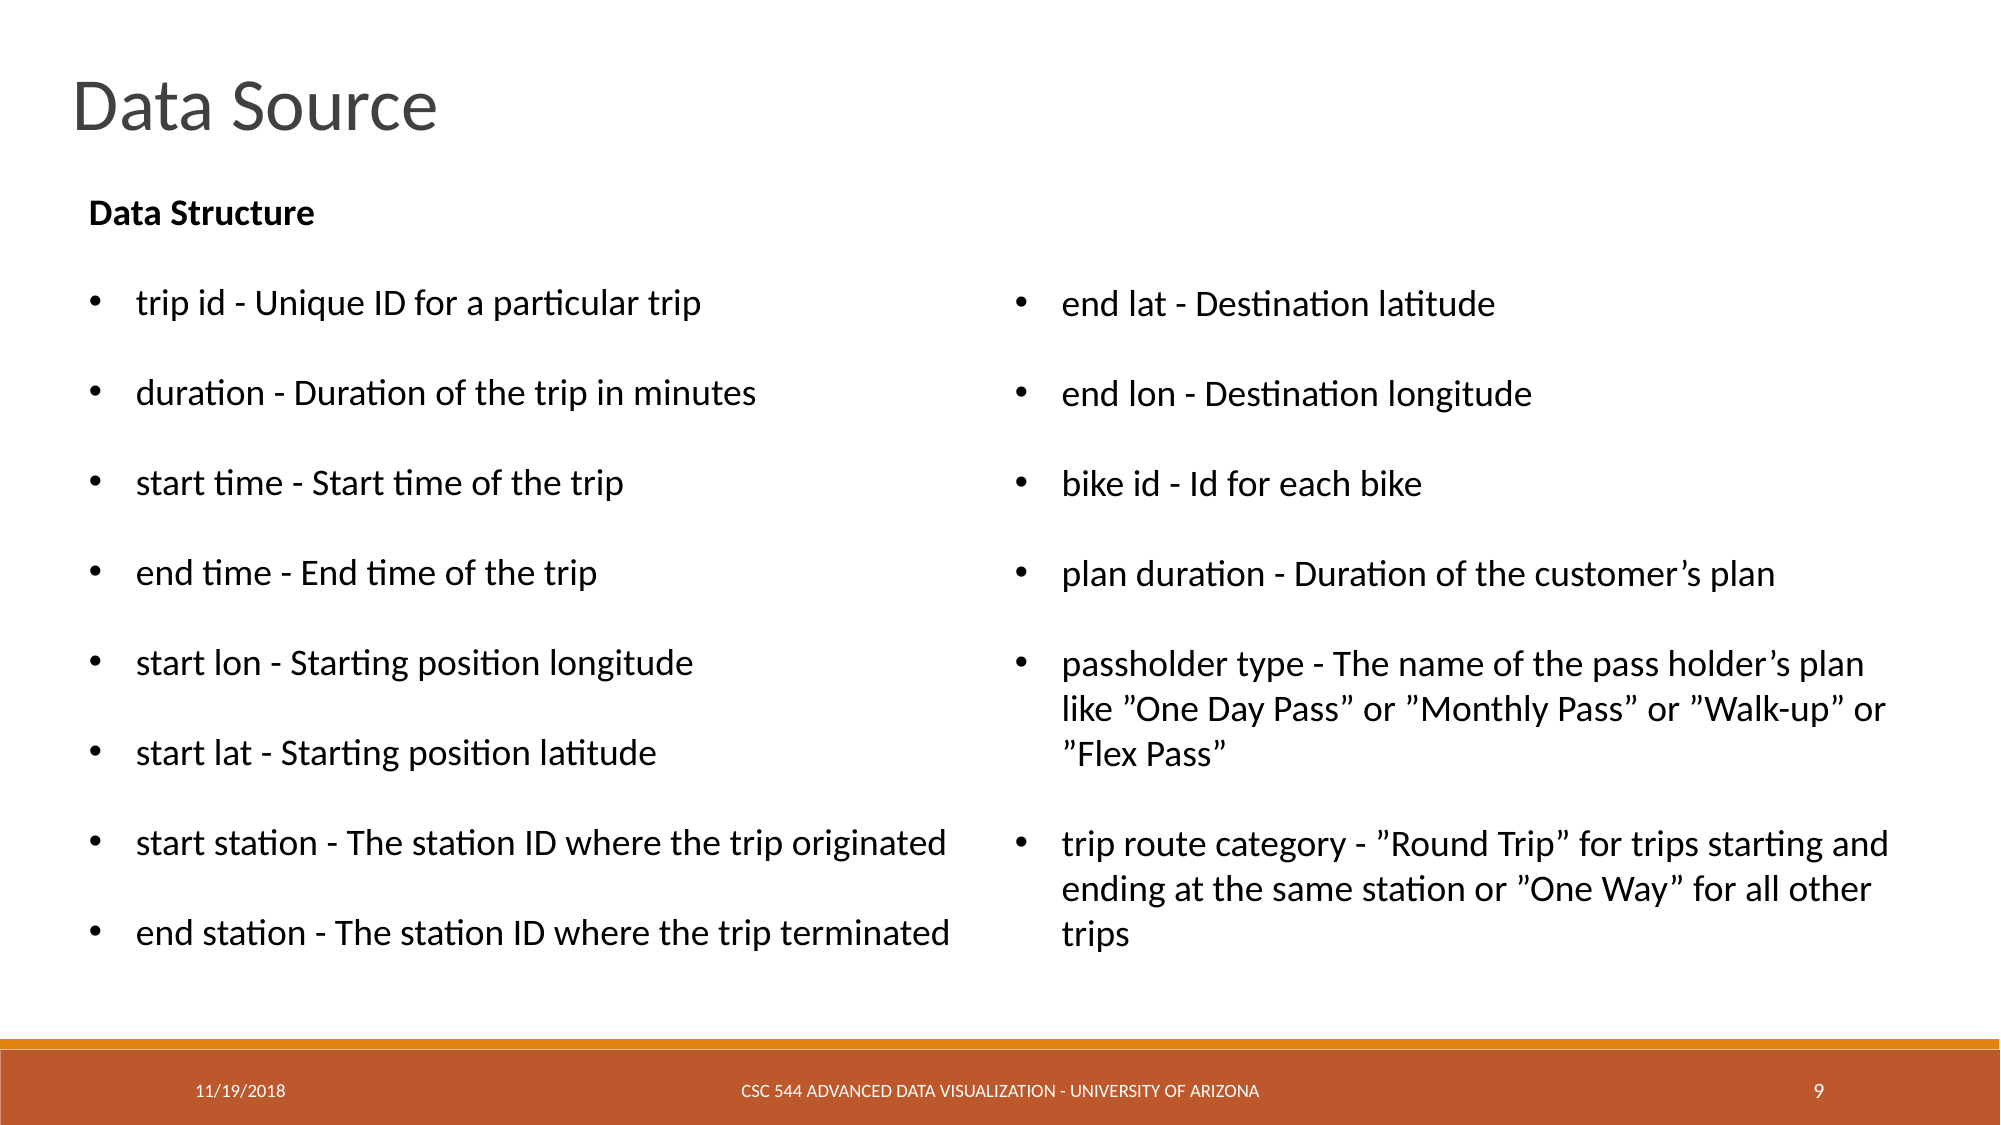

Data Source
Data Structure

trip id - Unique ID for a particular trip

duration - Duration of the trip in minutes

start time - Start time of the trip

end time - End time of the trip

start lon - Starting position longitude

start lat - Starting position latitude

start station - The station ID where the trip originated

end station - The station ID where the trip terminated
end lat - Destination latitude

end lon - Destination longitude

bike id - Id for each bike

plan duration - Duration of the customer’s plan

passholder type - The name of the pass holder’s plan like ”One Day Pass” or ”Monthly Pass” or ”Walk-up” or ”Flex Pass”

trip route category - ”Round Trip” for trips starting and ending at the same station or ”One Way” for all other trips
11/19/2018
CSC 544 Advanced Data Visualization - University of Arizona
9